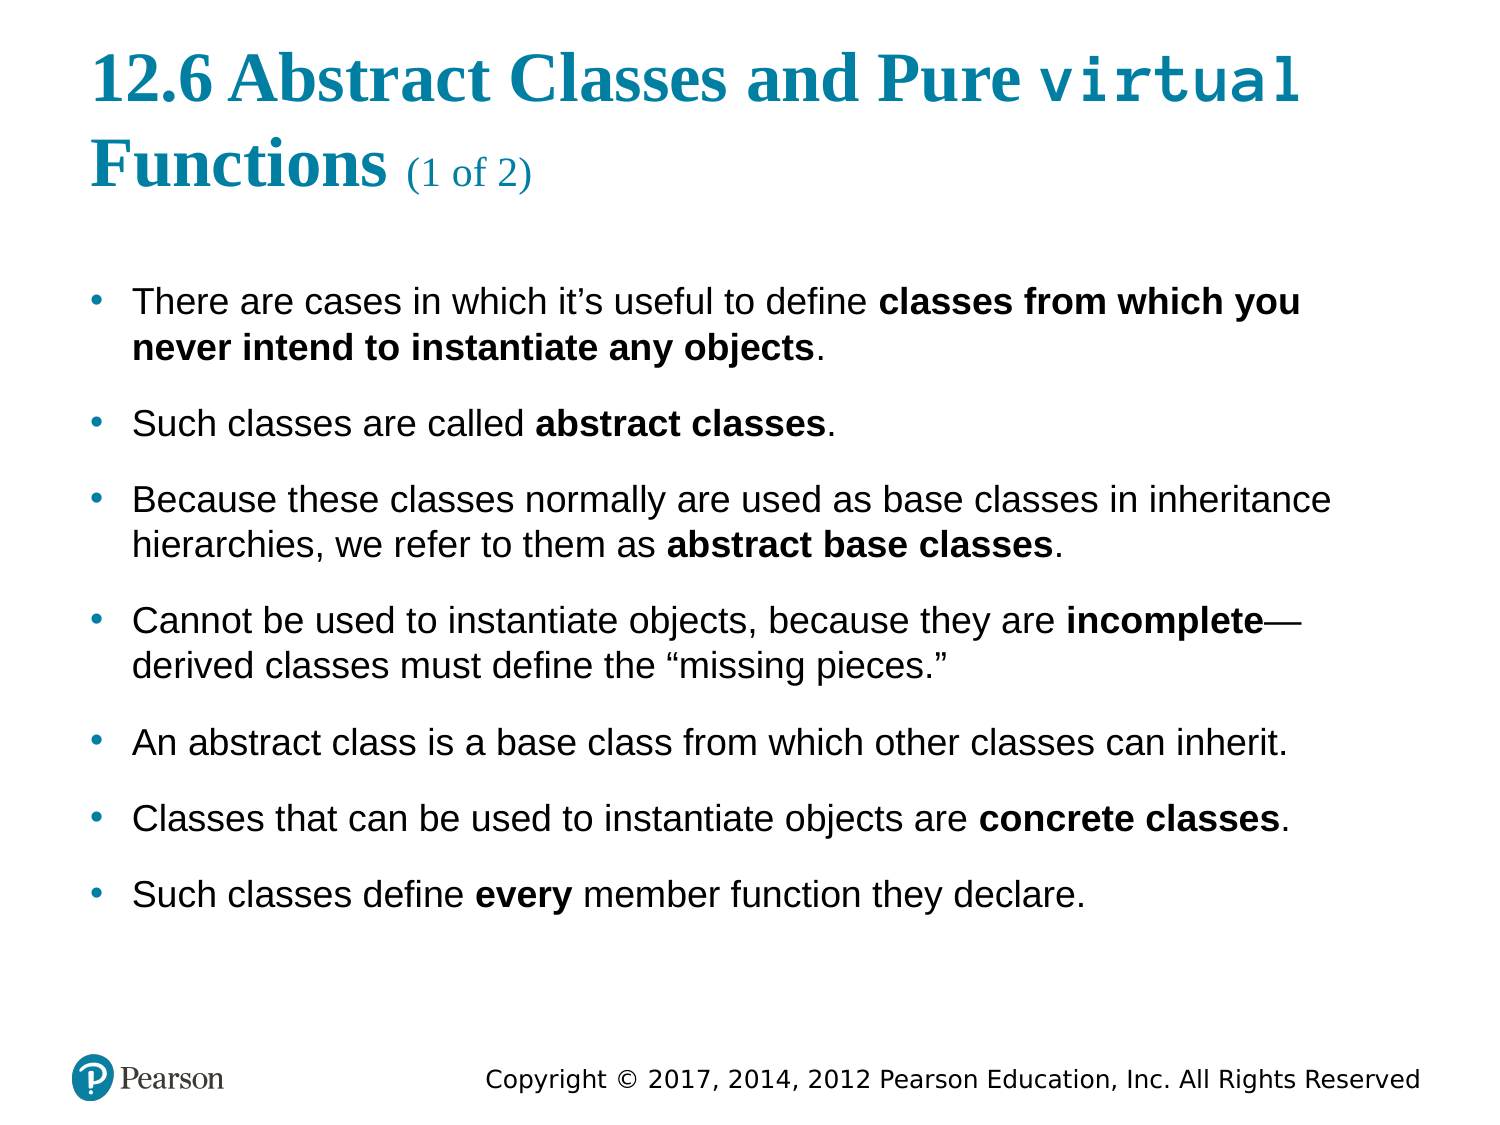

# 12.6 Abstract Classes and Pure virtual Functions (1 of 2)
There are cases in which it’s useful to define classes from which you never intend to instantiate any objects.
Such classes are called abstract classes.
Because these classes normally are used as base classes in inheritance hierarchies, we refer to them as abstract base classes.
Cannot be used to instantiate objects, because they are incomplete—derived classes must define the “missing pieces.”
An abstract class is a base class from which other classes can inherit.
Classes that can be used to instantiate objects are concrete classes.
Such classes define every member function they declare.